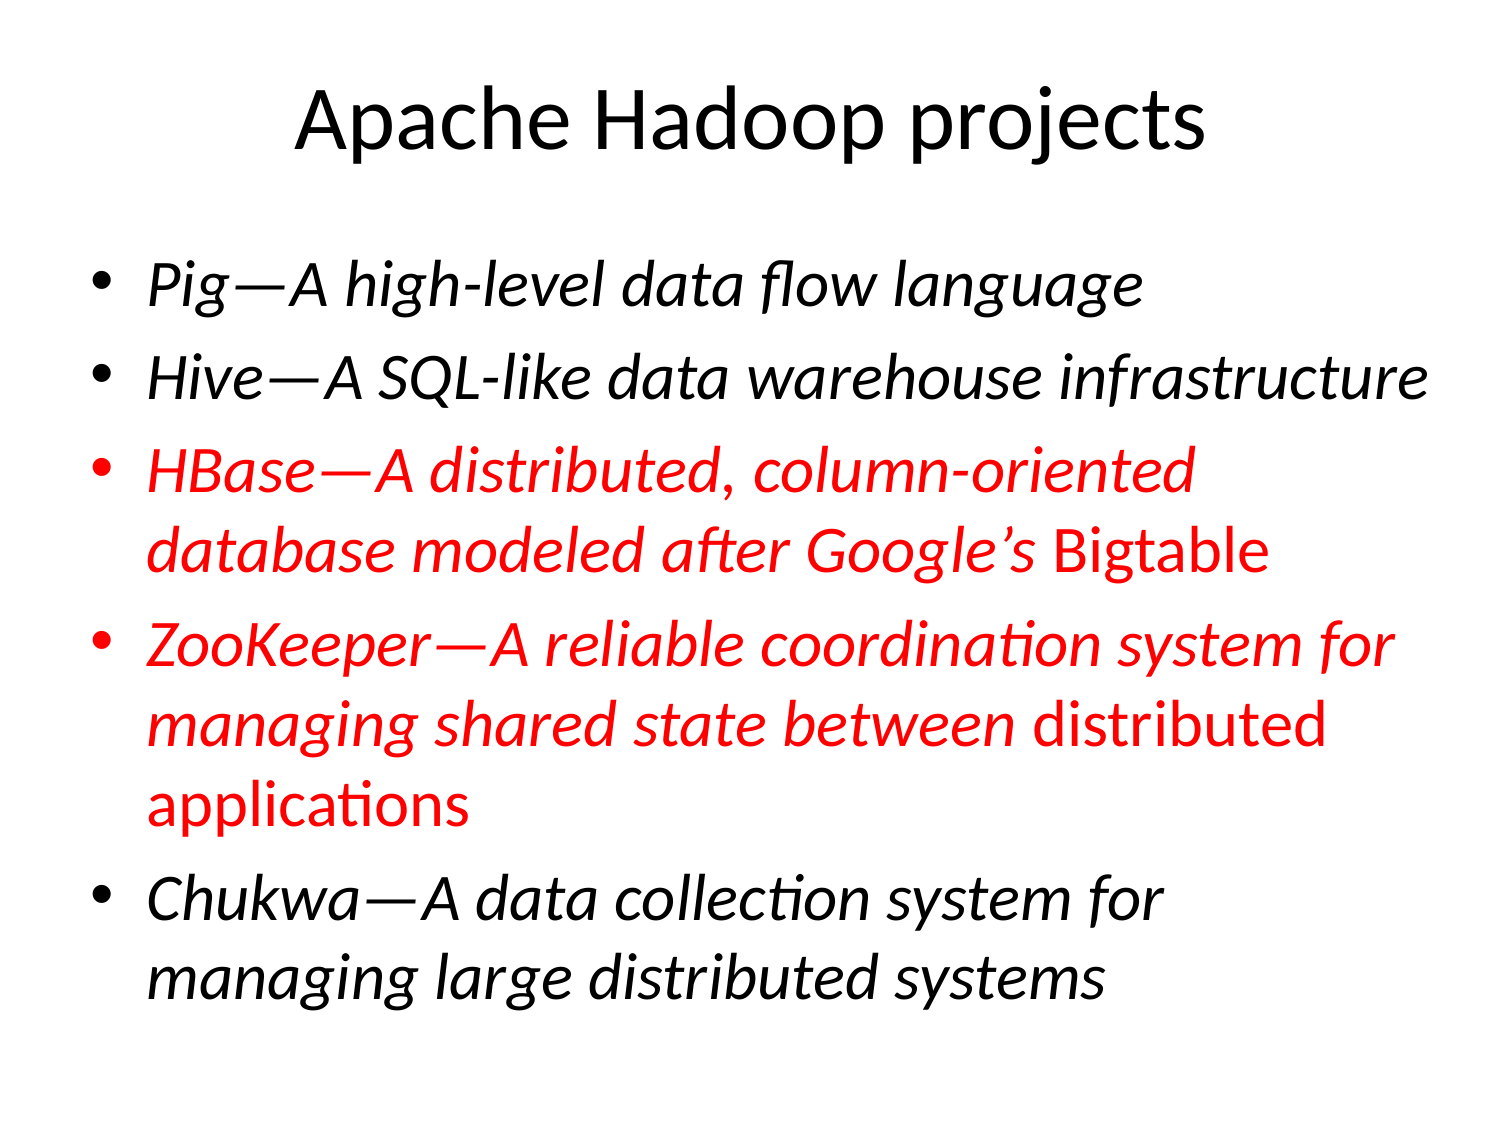

# Apache Hadoop projects
Pig—A high-level data flow language
Hive—A SQL-like data warehouse infrastructure
HBase—A distributed, column-oriented database modeled after Google’s Bigtable
ZooKeeper—A reliable coordination system for managing shared state between distributed applications
Chukwa—A data collection system for managing large distributed systems